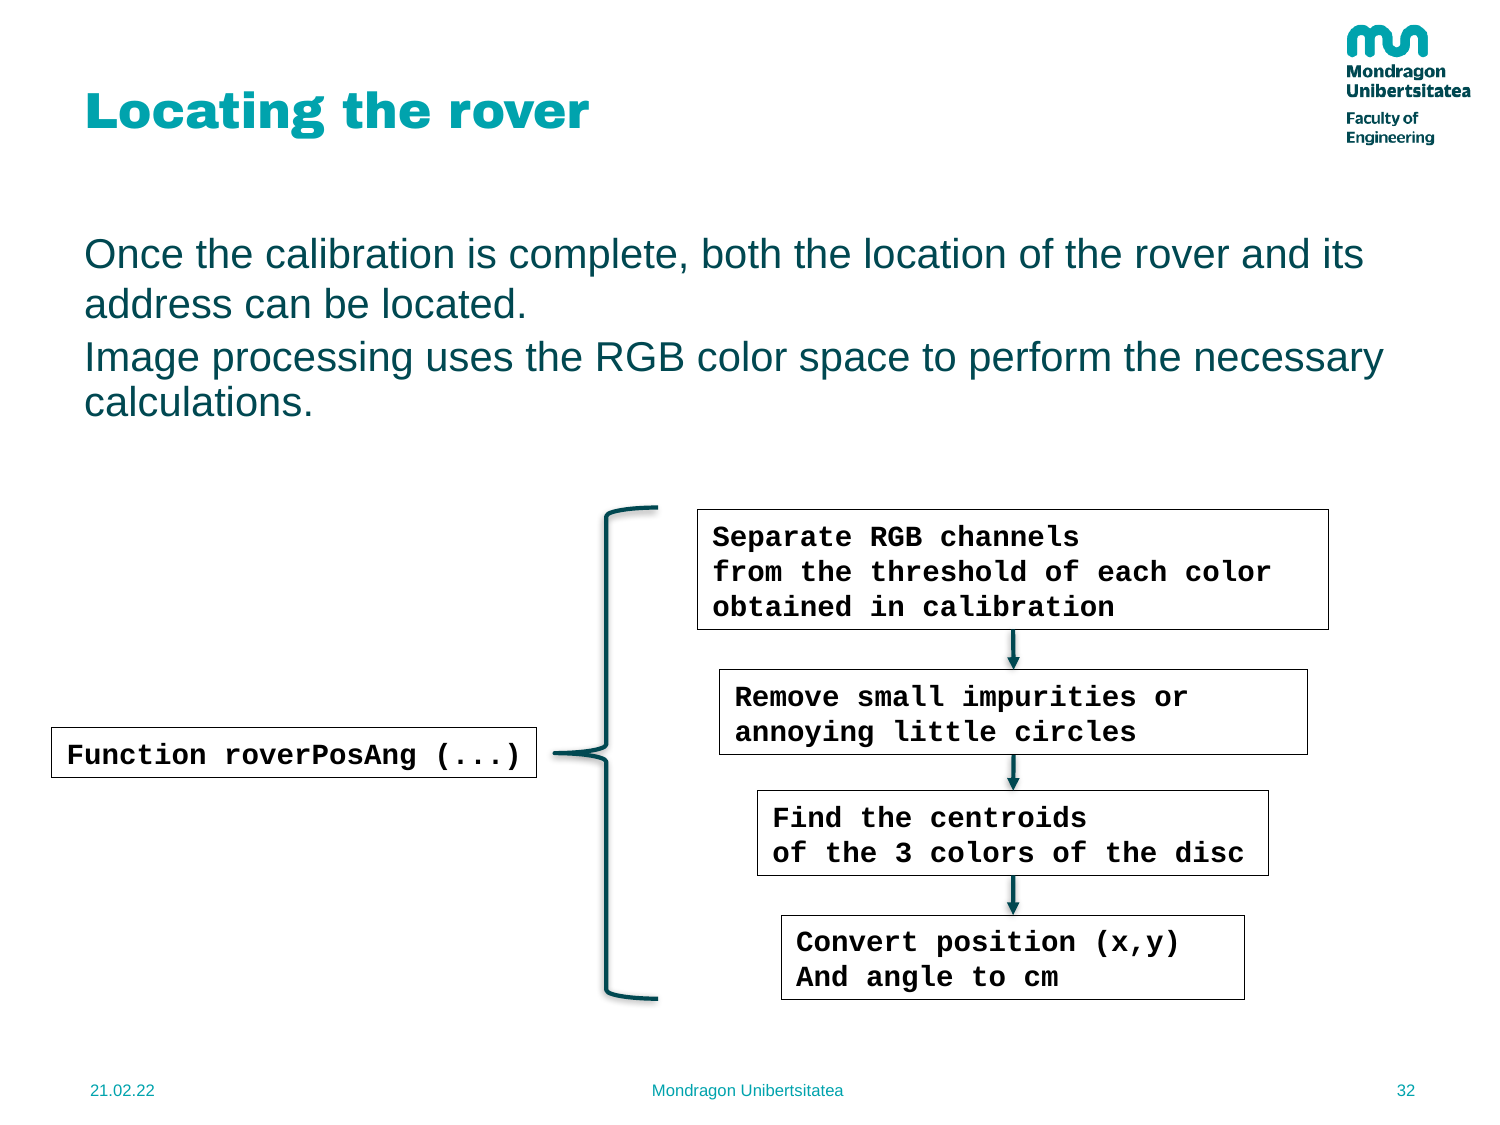

# Locating the rover
Once the calibration is complete, both the location of the rover and its address can be located.
Image processing uses the RGB color space to perform the necessary calculations.

Separate RGB channels
from the threshold of each color
obtained in calibration
Remove small impurities or
annoying little circles
Function roverPosAng (...)
Find the centroids
of the 3 colors of the disc
Convert position (x,y)
And angle to cm
32
21.02.22
Mondragon Unibertsitatea